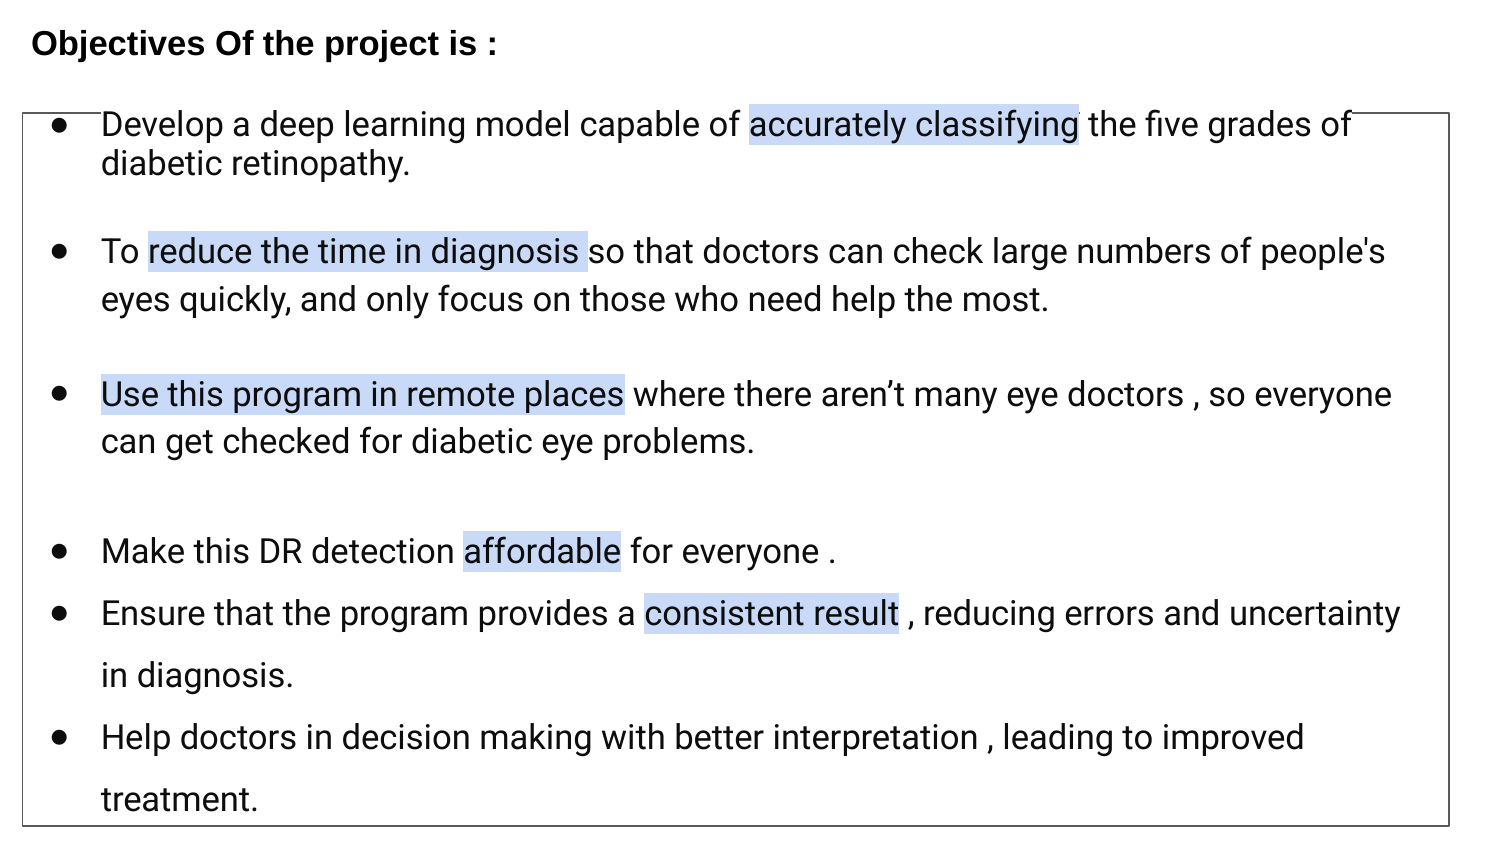

Objectives Of the project is :

Develop a deep learning model capable of accurately classifying the five grades of diabetic retinopathy.

To reduce the time in diagnosis so that doctors can check large numbers of people's eyes quickly, and only focus on those who need help the most.

Use this program in remote places where there aren’t many eye doctors , so everyone can get checked for diabetic eye problems.

Make this DR detection affordable for everyone .
Ensure that the program provides a consistent result , reducing errors and uncertainty in diagnosis.
Help doctors in decision making with better interpretation , leading to improved treatment.